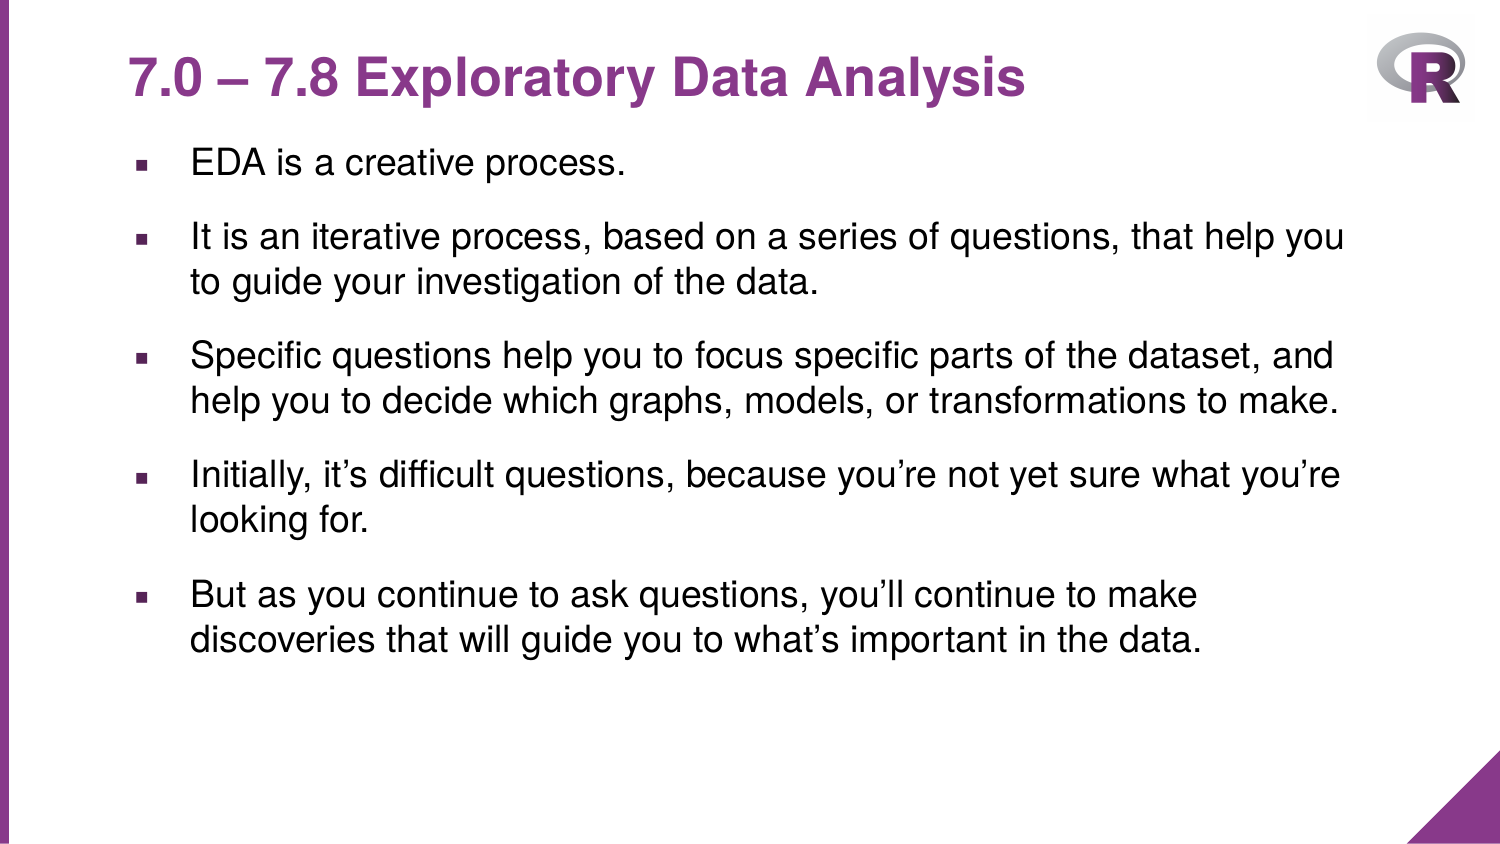

# 7.0 – 7.8 Exploratory Data Analysis
EDA is a creative process.
It is an iterative process, based on a series of questions, that help you to guide your investigation of the data.
Specific questions help you to focus specific parts of the dataset, and help you to decide which graphs, models, or transformations to make.
Initially, it’s difficult questions, because you’re not yet sure what you’re looking for.
But as you continue to ask questions, you’ll continue to make discoveries that will guide you to what’s important in the data.